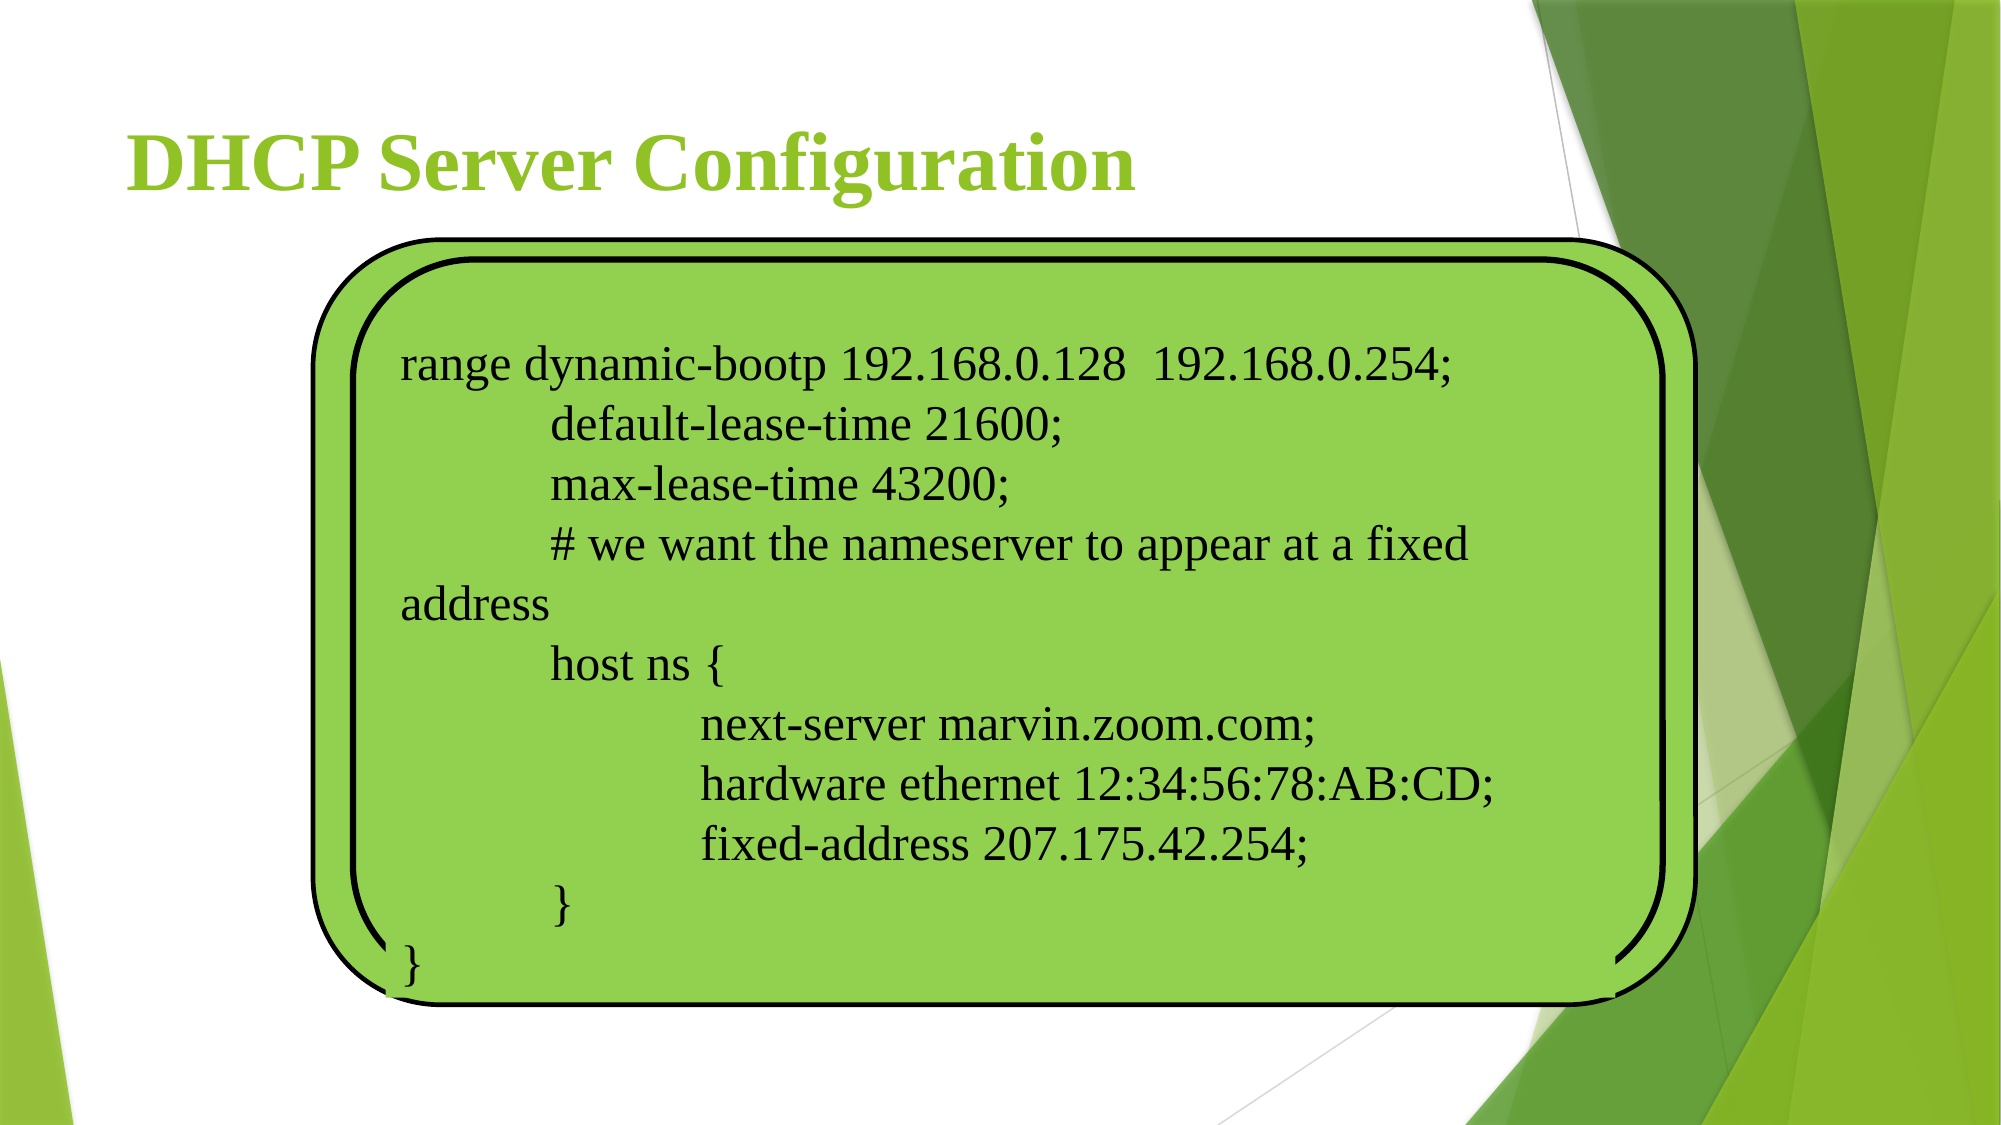

# DHCP Server Configuration

range dynamic-bootp 192.168.0.128  192.168.0.254;
	default-lease-time 21600;
	max-lease-time 43200;
	# we want the nameserver to appear at a fixed address
	host ns {
		next-server marvin.zoom.com;
		hardware ethernet 12:34:56:78:AB:CD;
		fixed-address 207.175.42.254;
	}
}